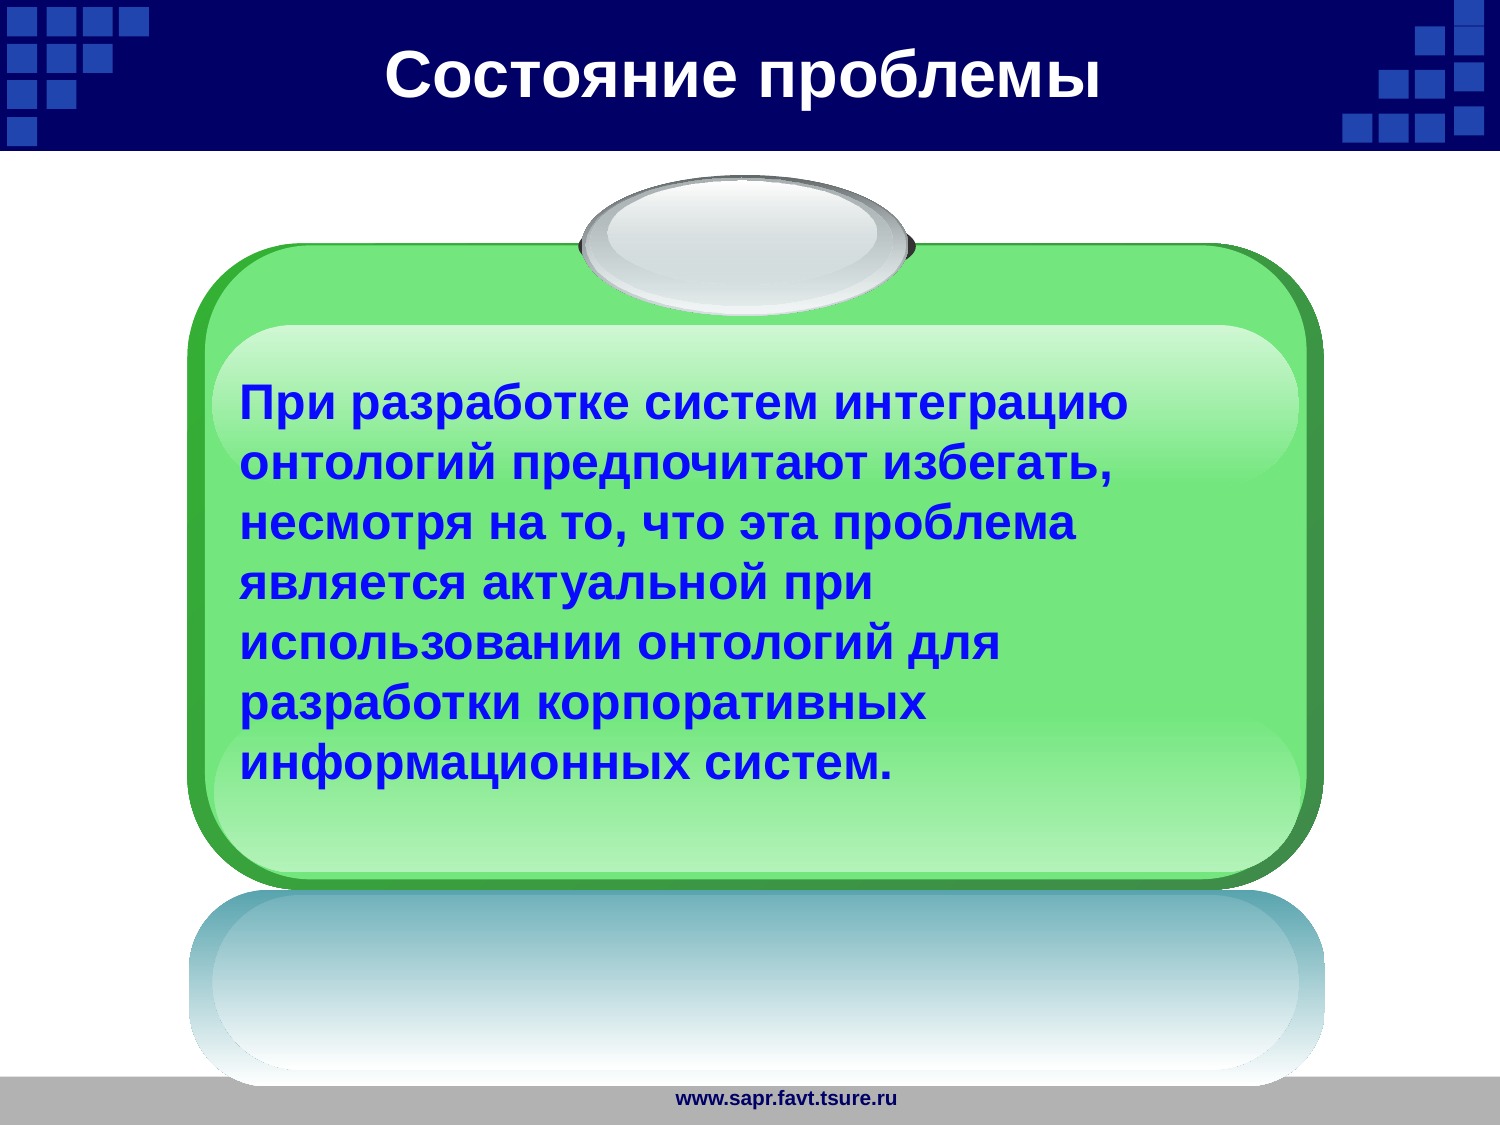

Состояние проблемы

При разработке систем интеграцию онтологий предпочитают избегать, несмотря на то, что эта проблема  является актуальной при использовании онтологий для разработки корпоративных информационных систем.
www.sapr.favt.tsure.ru